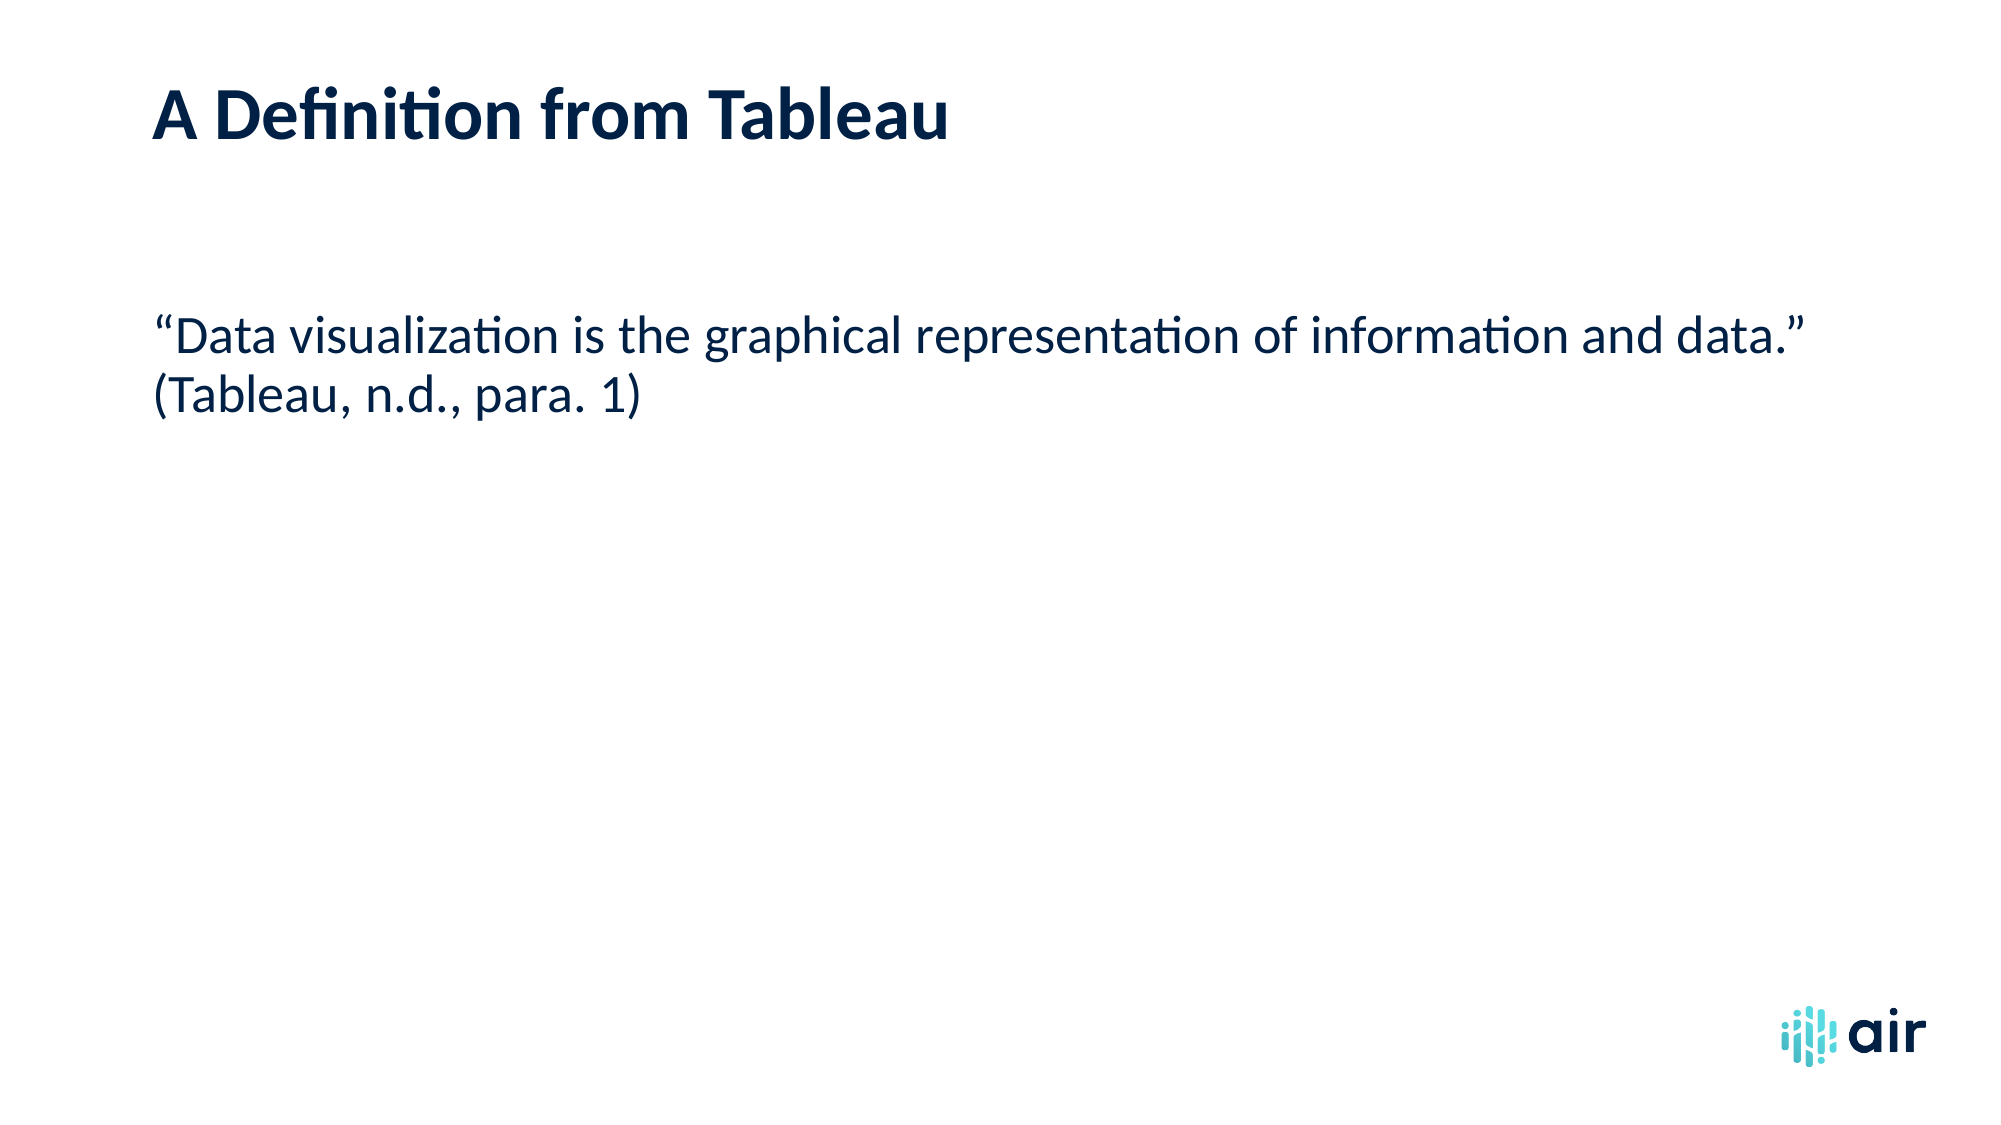

# A Definition from Tableau
“Data visualization is the graphical representation of information and data.” (Tableau, n.d., para. 1)